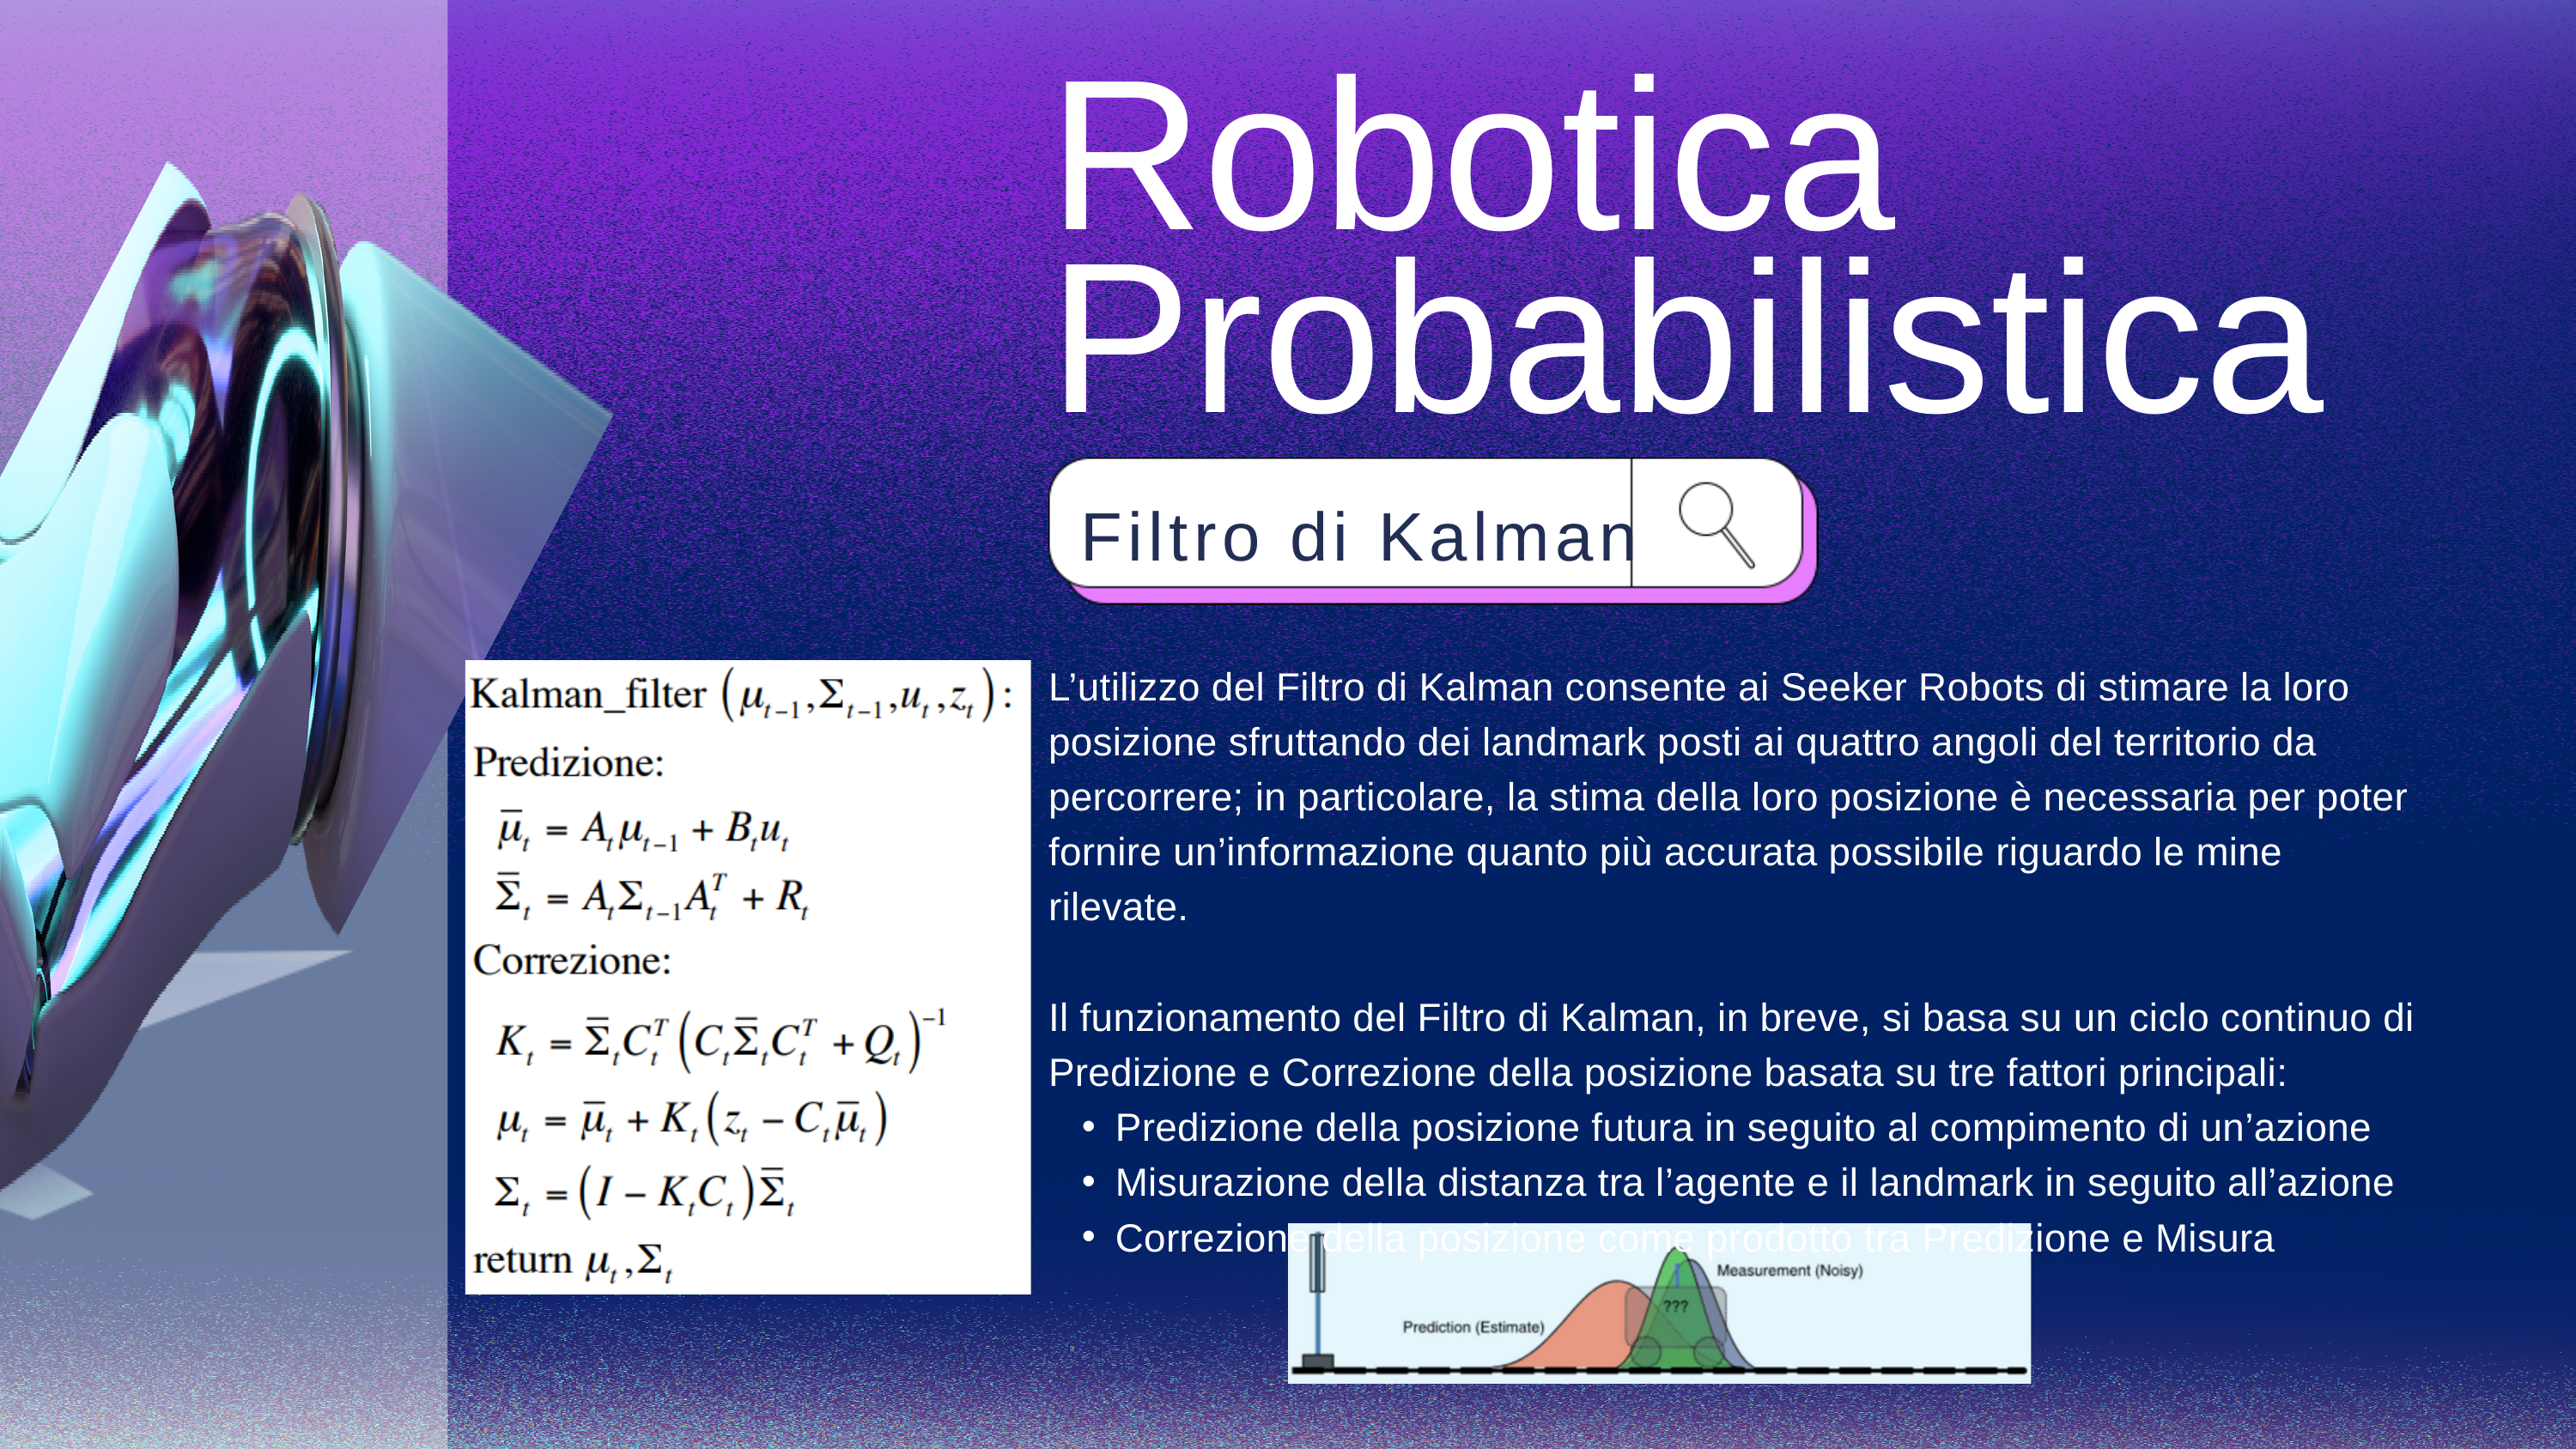

Robotica Probabilistica

Filtro di Kalman

L’utilizzo del Filtro di Kalman consente ai Seeker Robots di stimare la loro posizione sfruttando dei landmark posti ai quattro angoli del territorio da percorrere; in particolare, la stima della loro posizione è necessaria per poter fornire un’informazione quanto più accurata possibile riguardo le mine rilevate.

Il funzionamento del Filtro di Kalman, in breve, si basa su un ciclo continuo di Predizione e Correzione della posizione basata su tre fattori principali:
Predizione della posizione futura in seguito al compimento di un’azione
Misurazione della distanza tra l’agente e il landmark in seguito all’azione
Correzione della posizione come prodotto tra Predizione e Misura